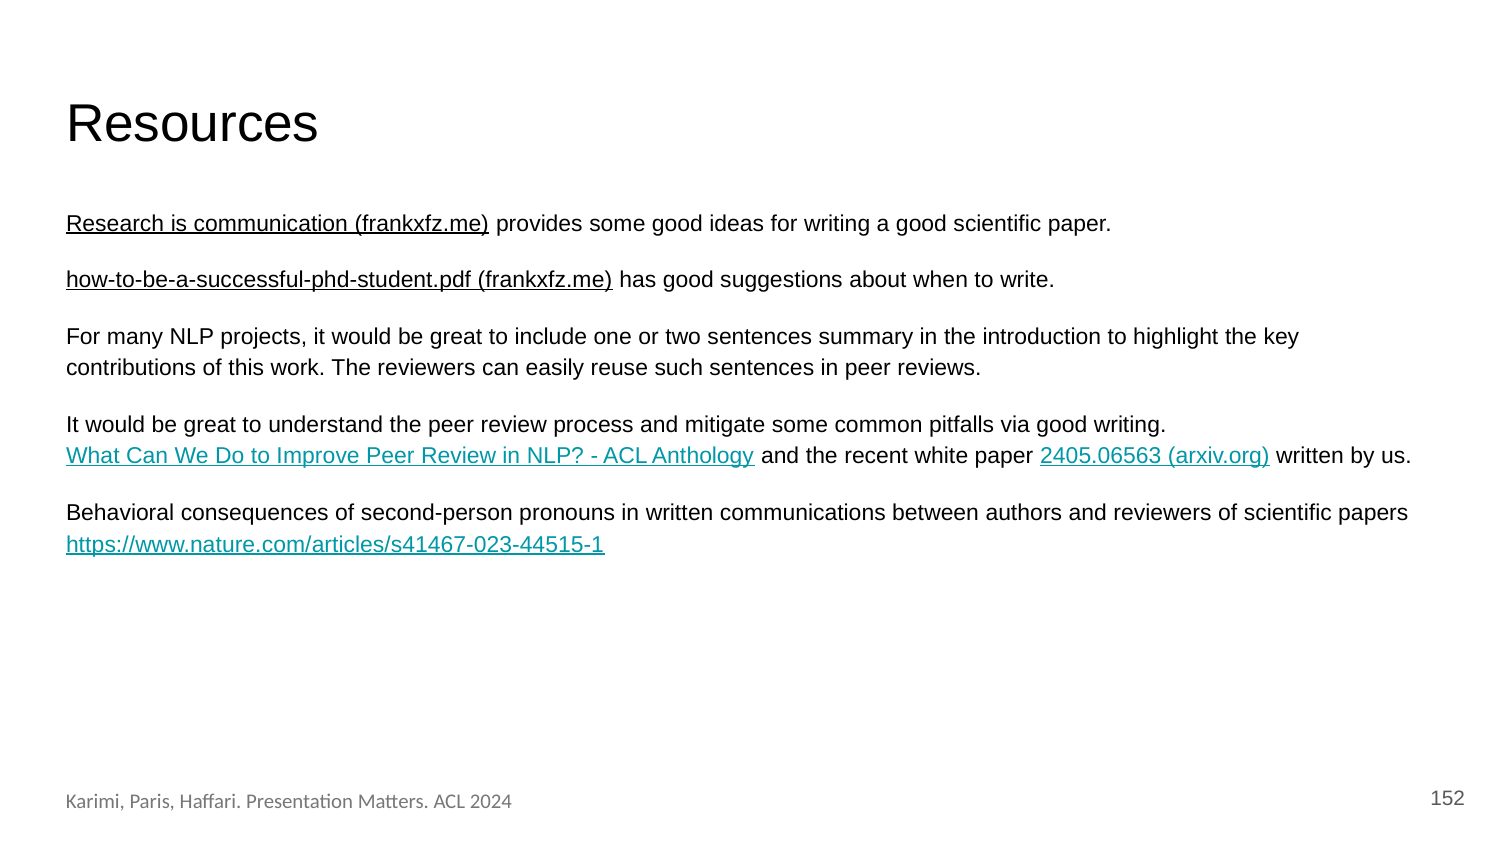

# Resources
Research is communication (frankxfz.me) provides some good ideas for writing a good scientific paper.
how-to-be-a-successful-phd-student.pdf (frankxfz.me) has good suggestions about when to write.
For many NLP projects, it would be great to include one or two sentences summary in the introduction to highlight the key contributions of this work. The reviewers can easily reuse such sentences in peer reviews.
It would be great to understand the peer review process and mitigate some common pitfalls via good writing. What Can We Do to Improve Peer Review in NLP? - ACL Anthology and the recent white paper 2405.06563 (arxiv.org) written by us.
Behavioral consequences of second-person pronouns in written communications between authors and reviewers of scientific papers https://www.nature.com/articles/s41467-023-44515-1
152